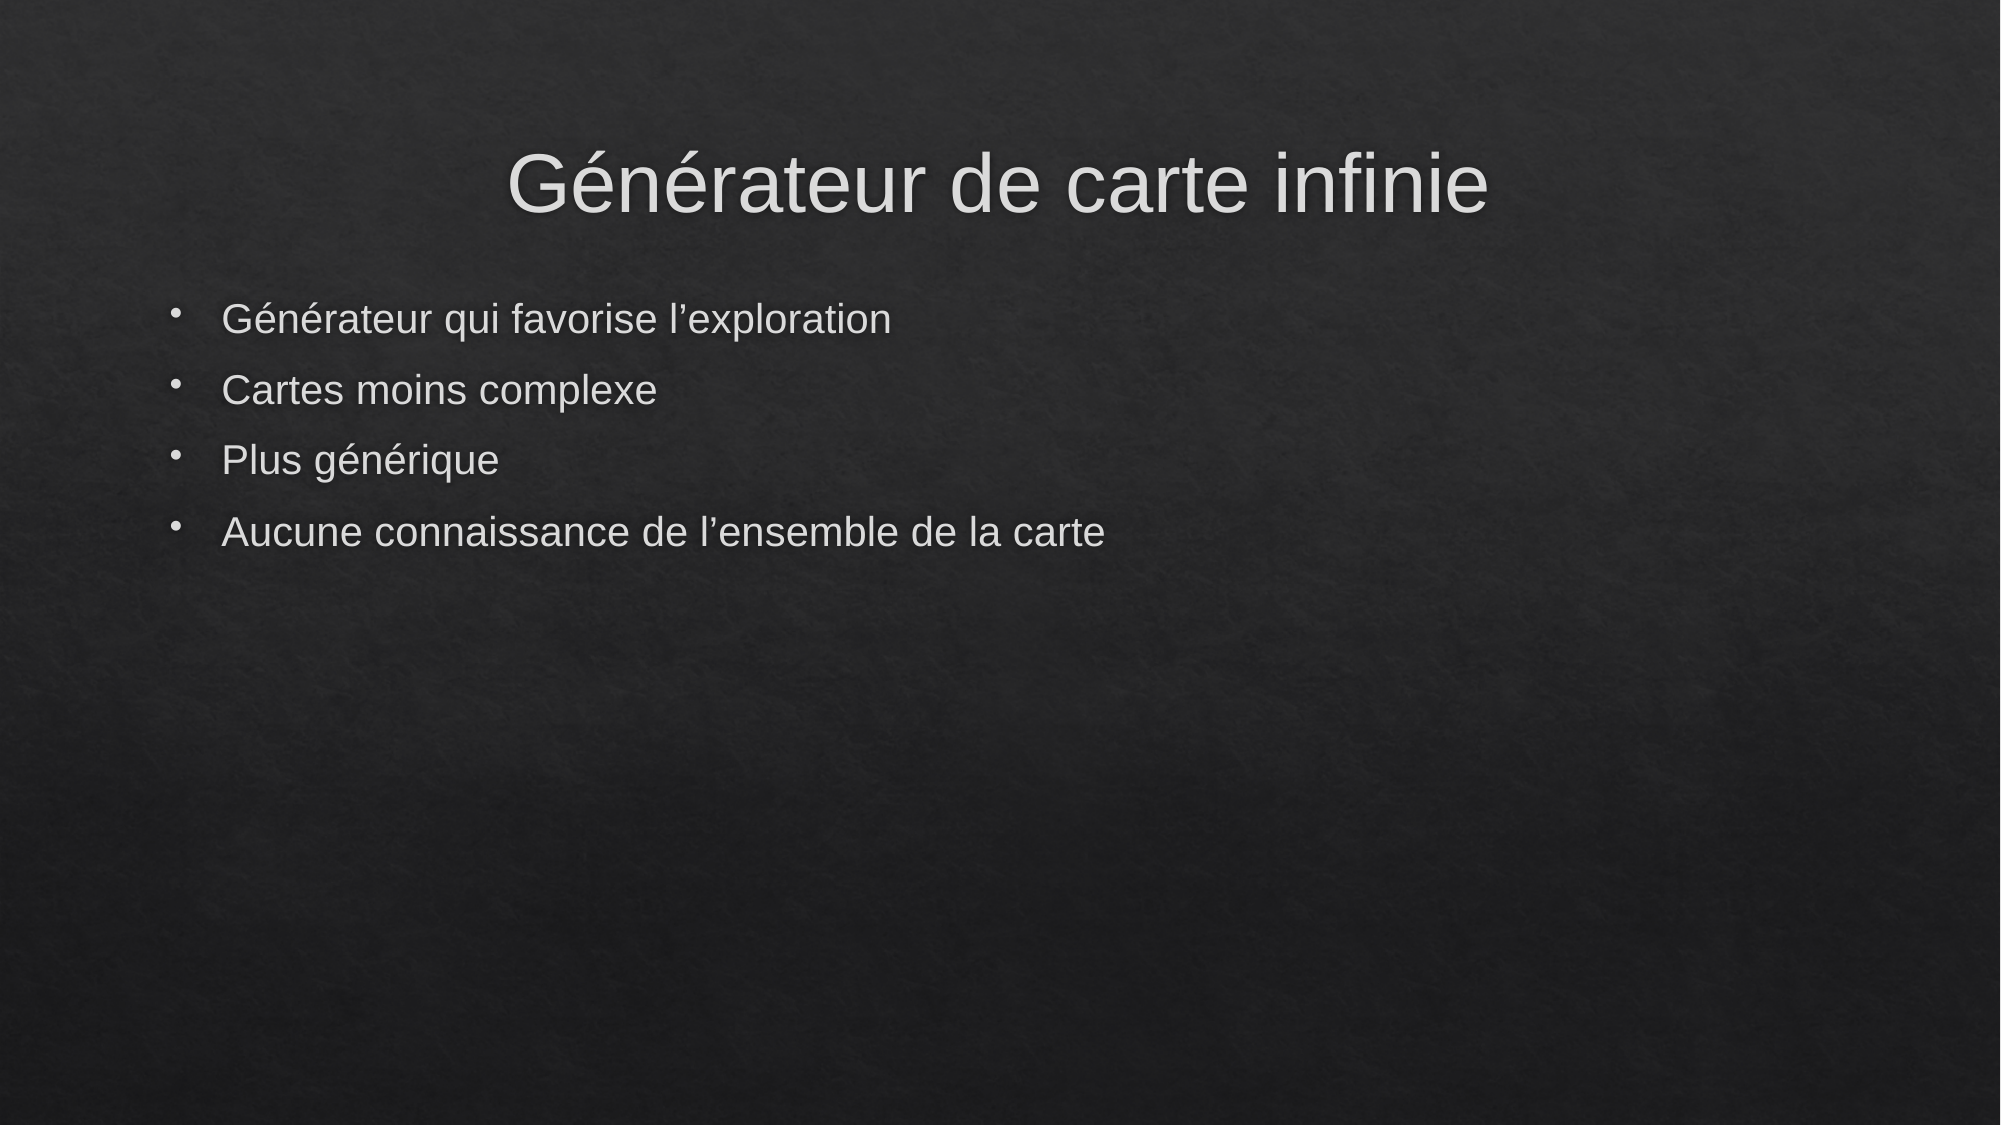

# Générateur de carte infinie
Générateur qui favorise l’exploration
Cartes moins complexe
Plus générique
Aucune connaissance de l’ensemble de la carte